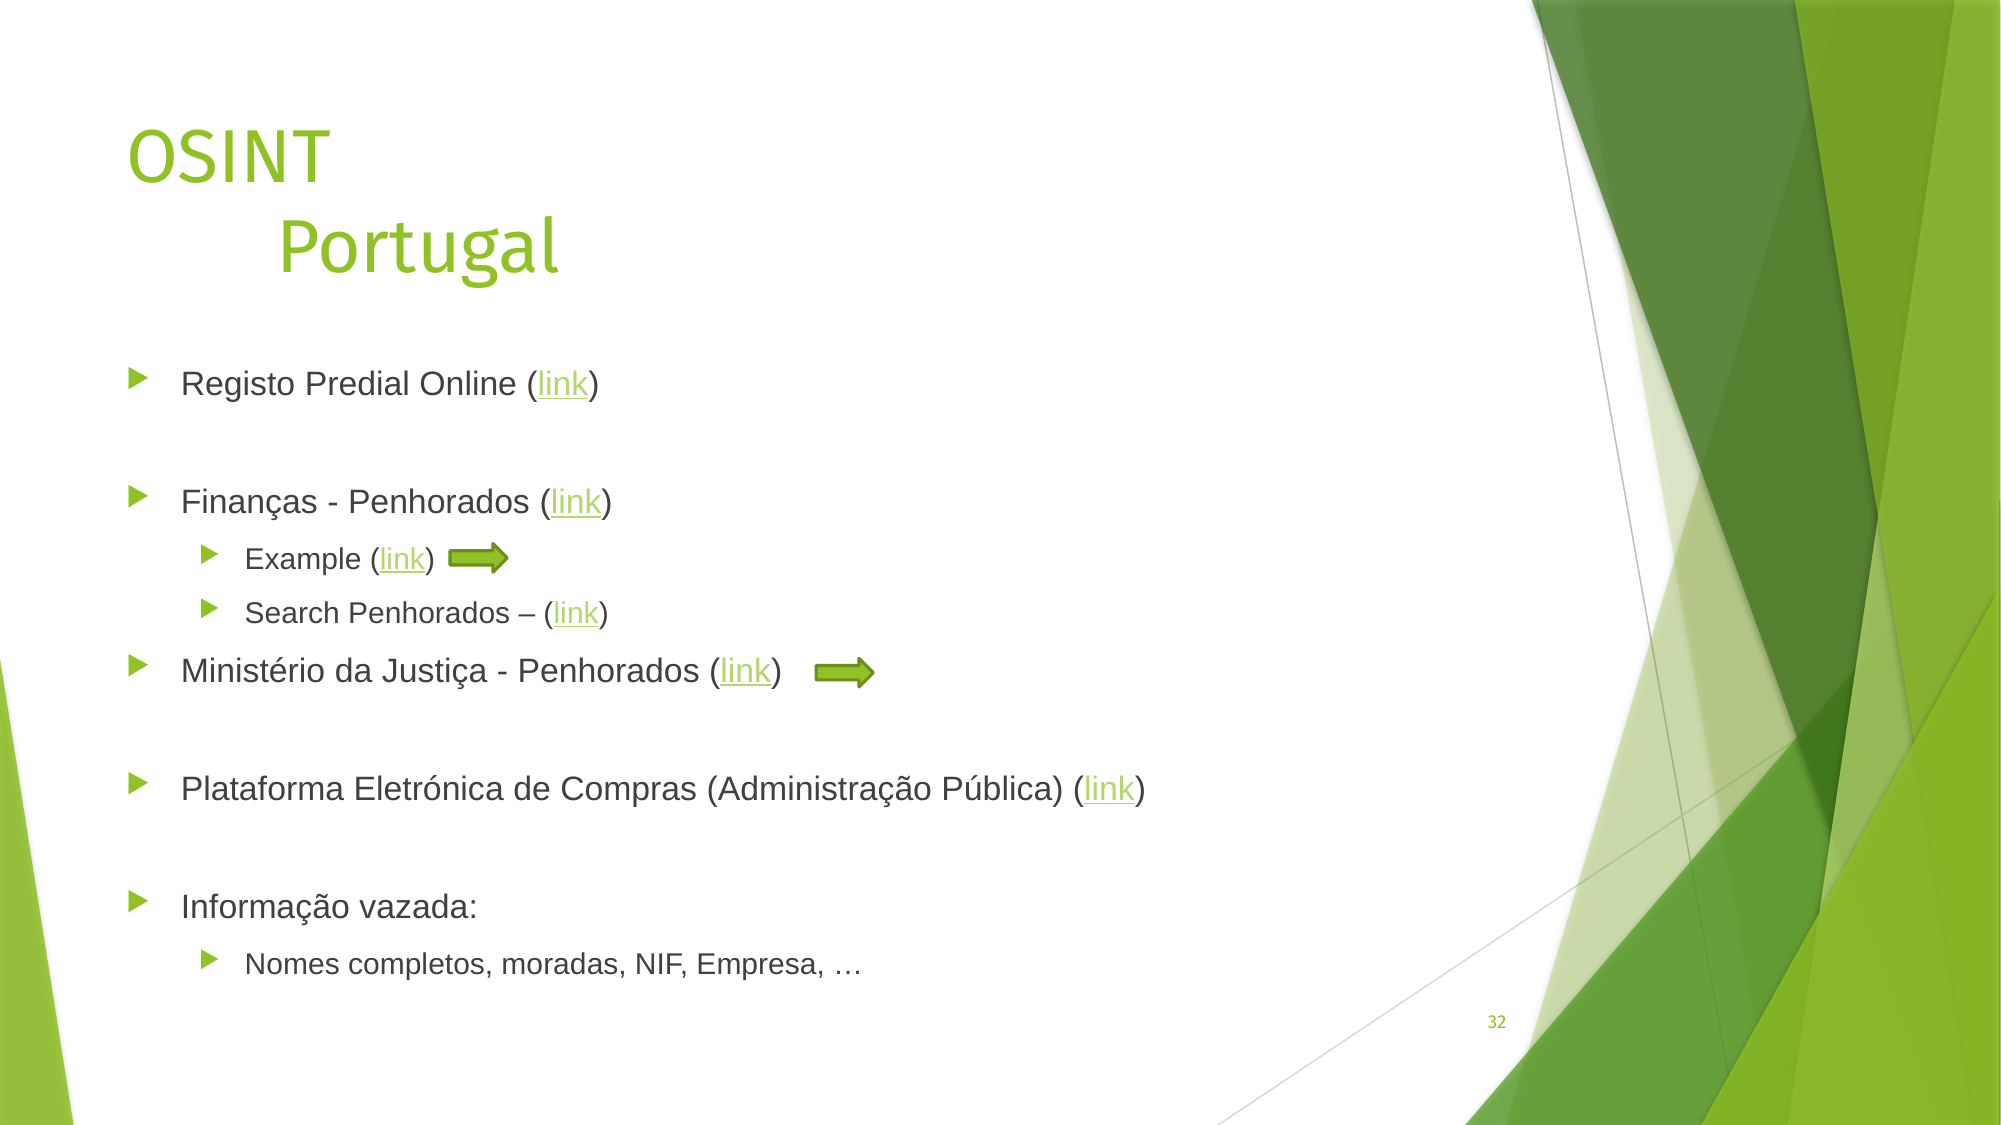

# OSINT Portugal
Registo Predial Online (link)

Finanças - Penhorados (link)
Example (link)
Search Penhorados – (link)
Ministério da Justiça - Penhorados (link)

Plataforma Eletrónica de Compras (Administração Pública) (link)

Informação vazada:
Nomes completos, moradas, NIF, Empresa, …

32